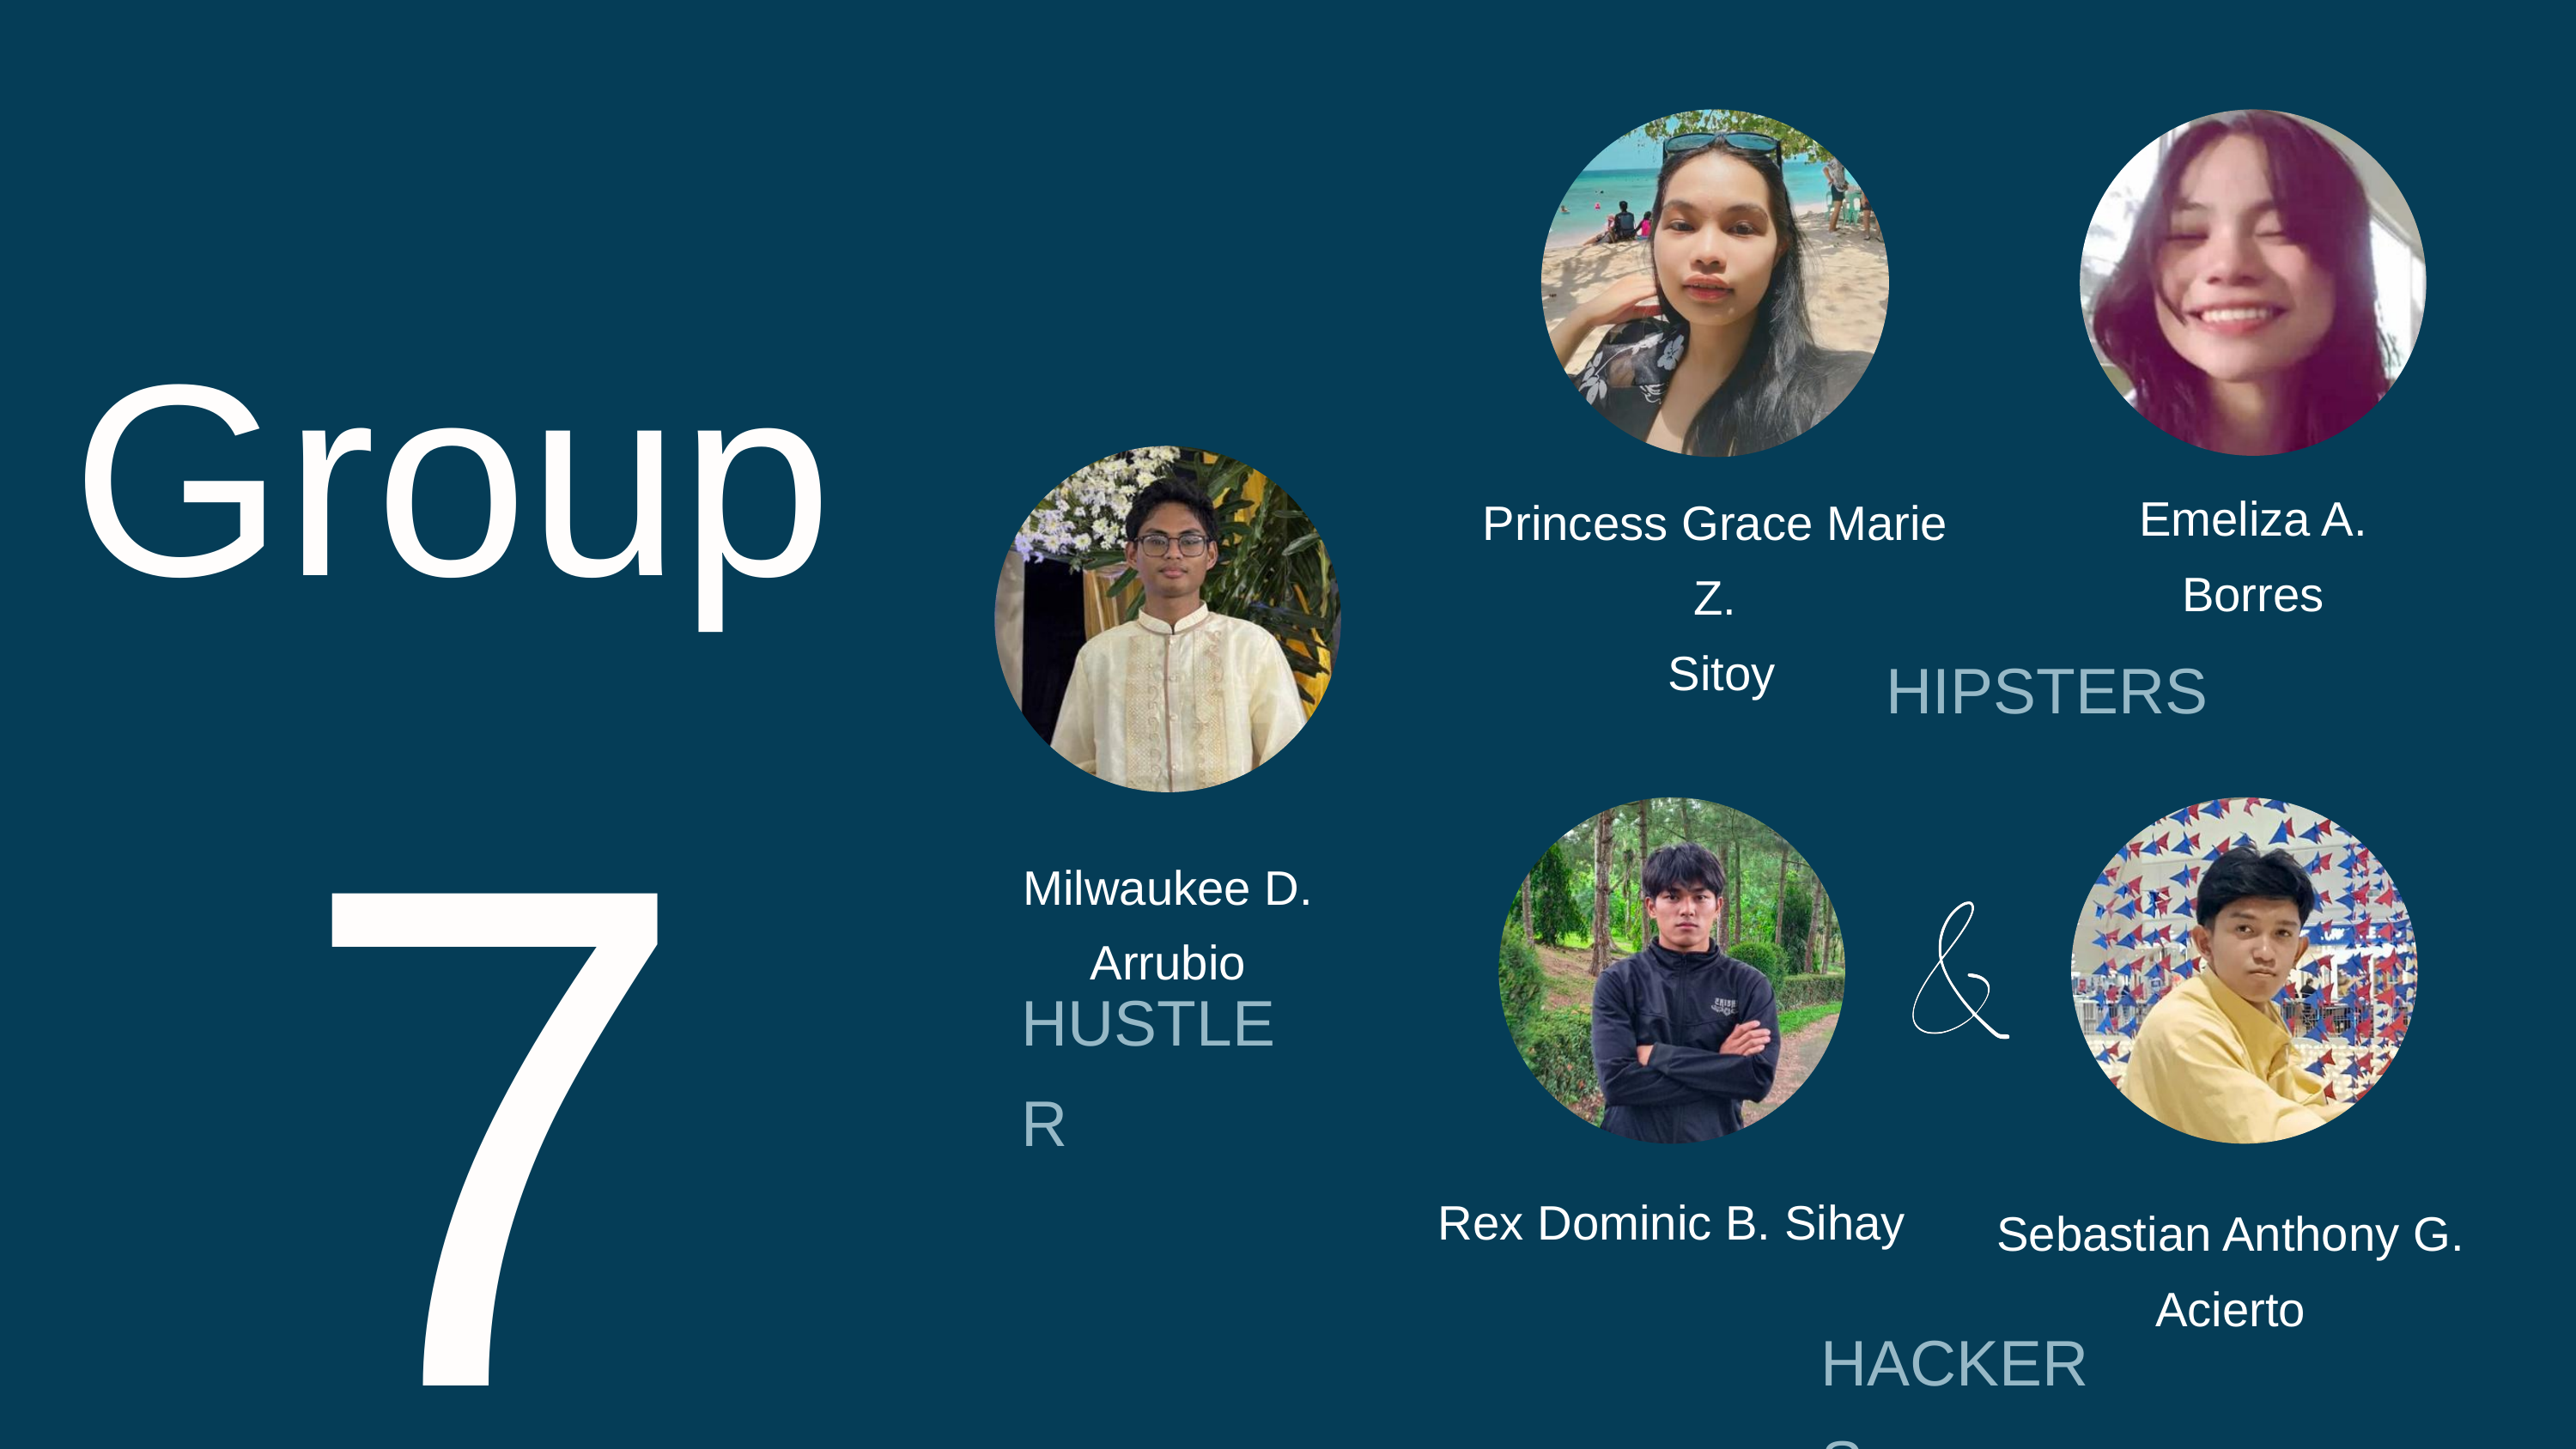

Emeliza A. Borres
Princess Grace Marie Z.
 Sitoy
HIPSTERS
Group
7

Milwaukee D. Arrubio
HUSTLER

Rex Dominic B. Sihay
Sebastian Anthony G. Acierto
HACKERS